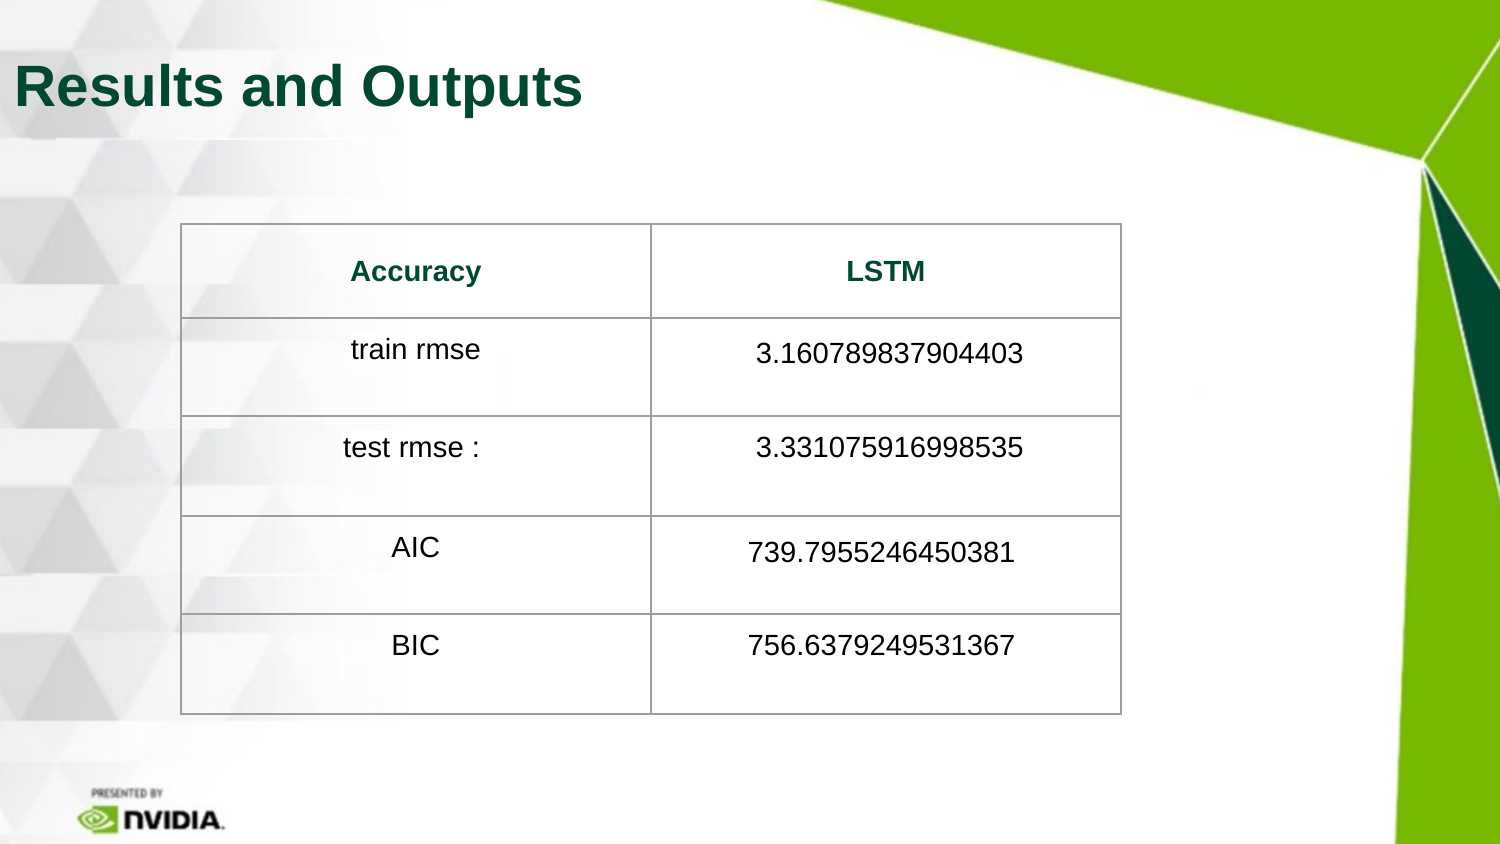

# Results and Outputs
| Accuracy | LSTM |
| --- | --- |
| train rmse | 3.160789837904403 |
| test rmse : | 3.331075916998535 |
| AIC | 739.7955246450381 |
| BIC | 756.6379249531367 |